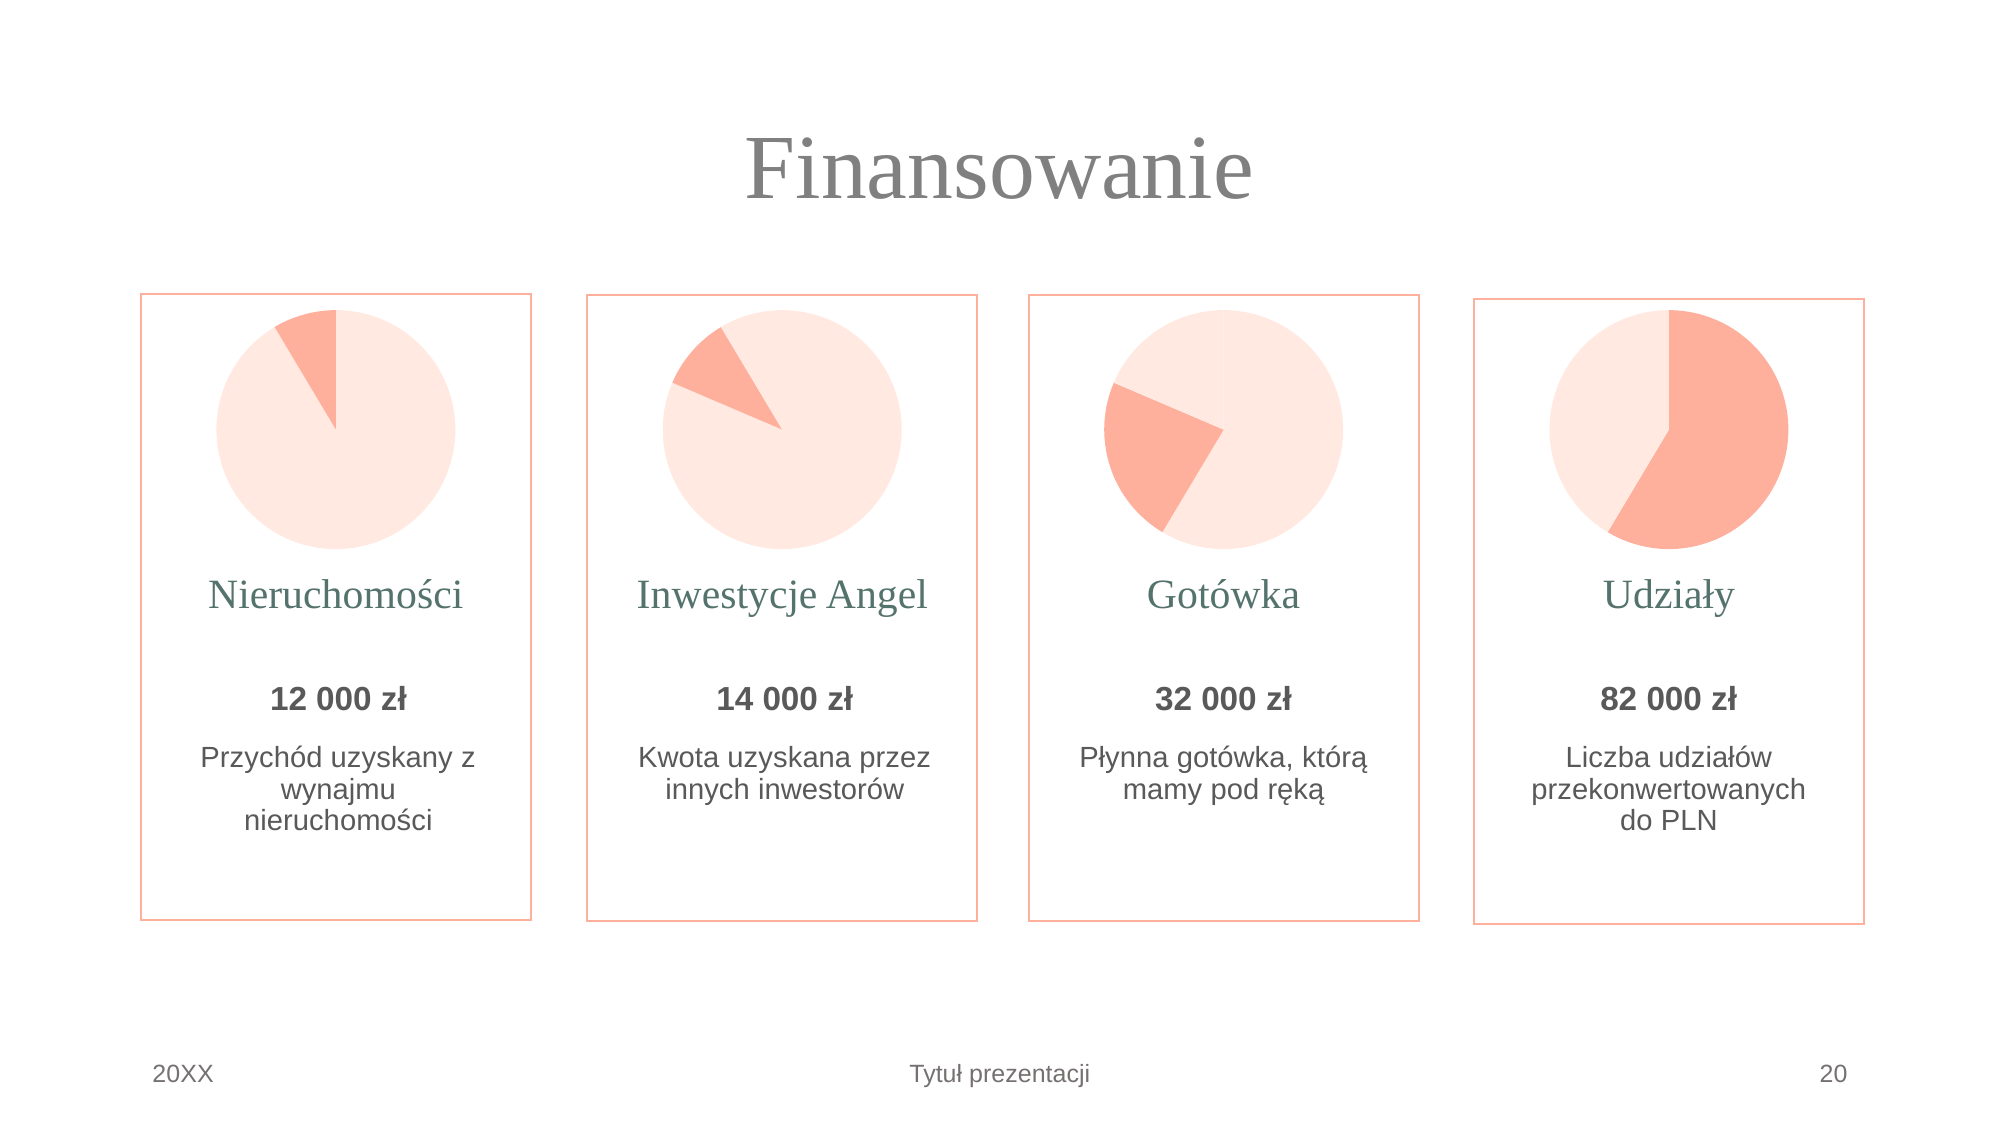

# Finansowanie

### Chart

| Category | Sprzedaż |
|---|---|
| 1. kwartał | 8.2 |
| 2. kwartał | 3.2 |
| 3. kwartał | 1.4 |
| 4. kwartał | 1.2 |

### Chart

| Category | Sprzedaż |
|---|---|
| 1. kwartał | 8.2 |
| 2. kwartał | 3.2 |
| 3. kwartał | 1.4 |
| 4. kwartał | 1.2 |

### Chart

| Category | Sprzedaż |
|---|---|
| 1. kwartał | 8.2 |
| 2. kwartał | 3.2 |
| 3. kwartał | 1.4 |
| 4. kwartał | 1.2 |

### Chart

| Category | Sprzedaż |
|---|---|
| 1. kwartał | 8.2 |
| 2. kwartał | 3.2 |
| 3. kwartał | 1.4 |
| 4. kwartał | 1.2 |
Nieruchomości
Inwestycje Angel
Gotówka
Udziały
12 000 zł
14 000 zł
32 000 zł
82 000 zł
Przychód uzyskany z wynajmu nieruchomości
Kwota uzyskana przez innych inwestorów
Płynna gotówka, którą mamy pod ręką
Liczba udziałów przekonwertowanych do PLN
20XX
Tytuł prezentacji
20